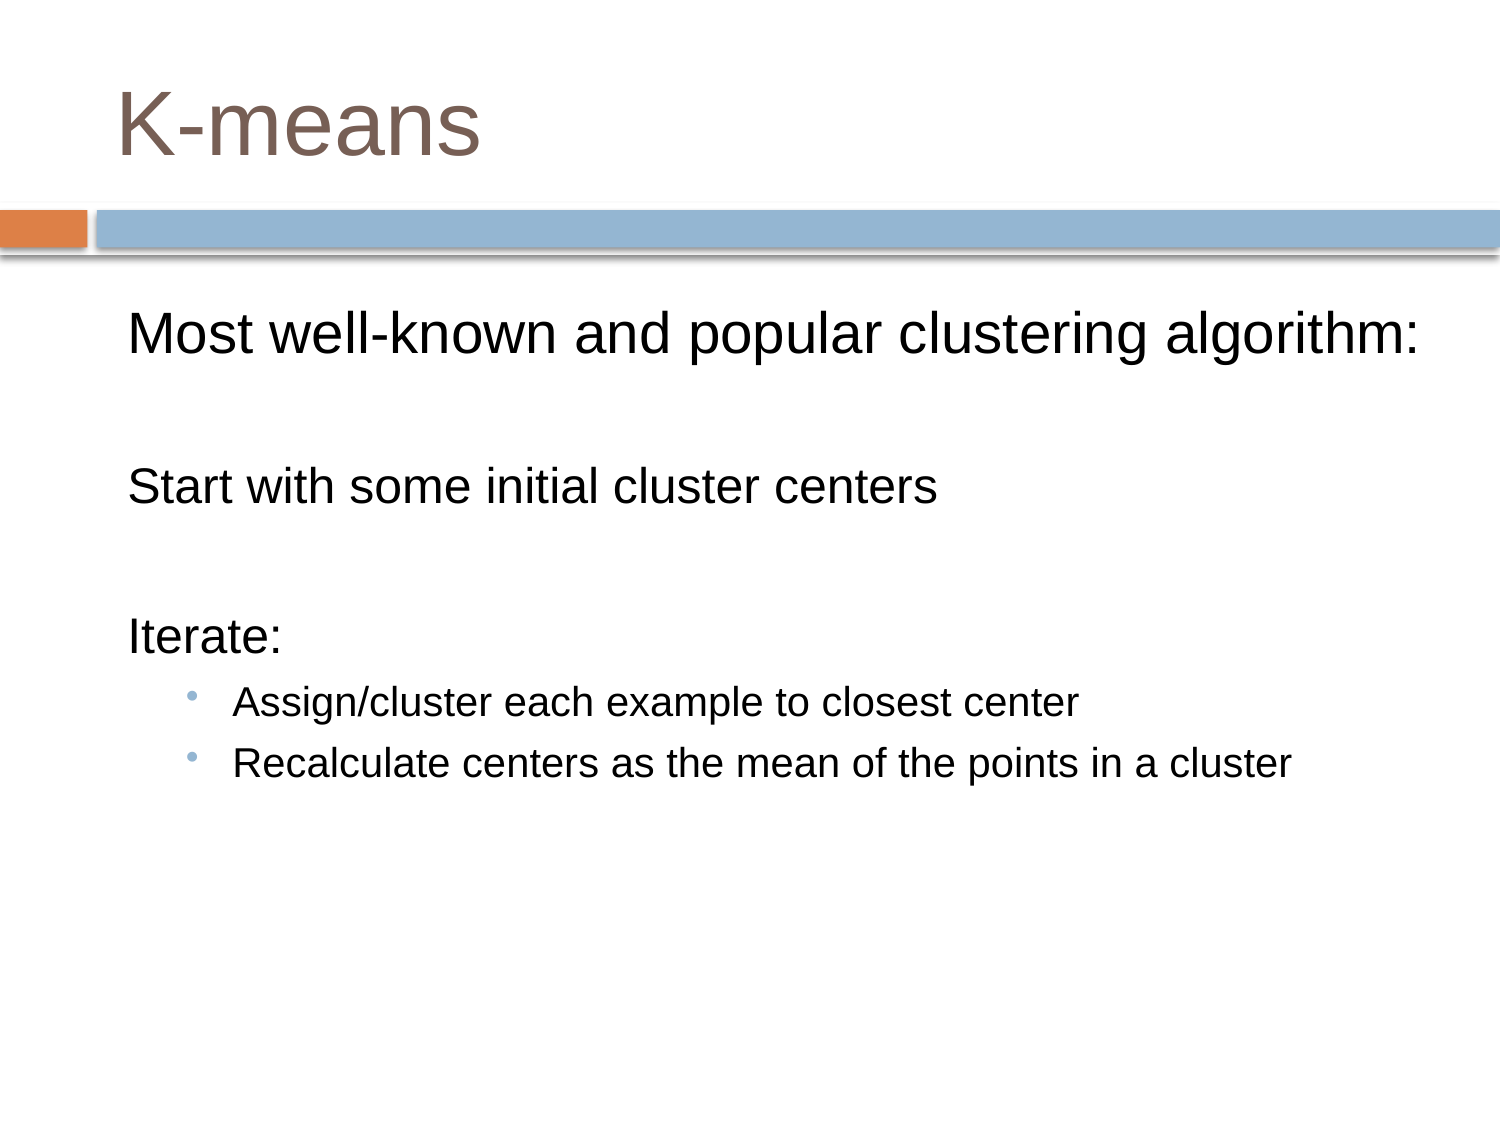

# K-means
Most well-known and popular clustering algorithm:

Start with some initial cluster centers

Iterate:
Assign/cluster each example to closest center
Recalculate centers as the mean of the points in a cluster